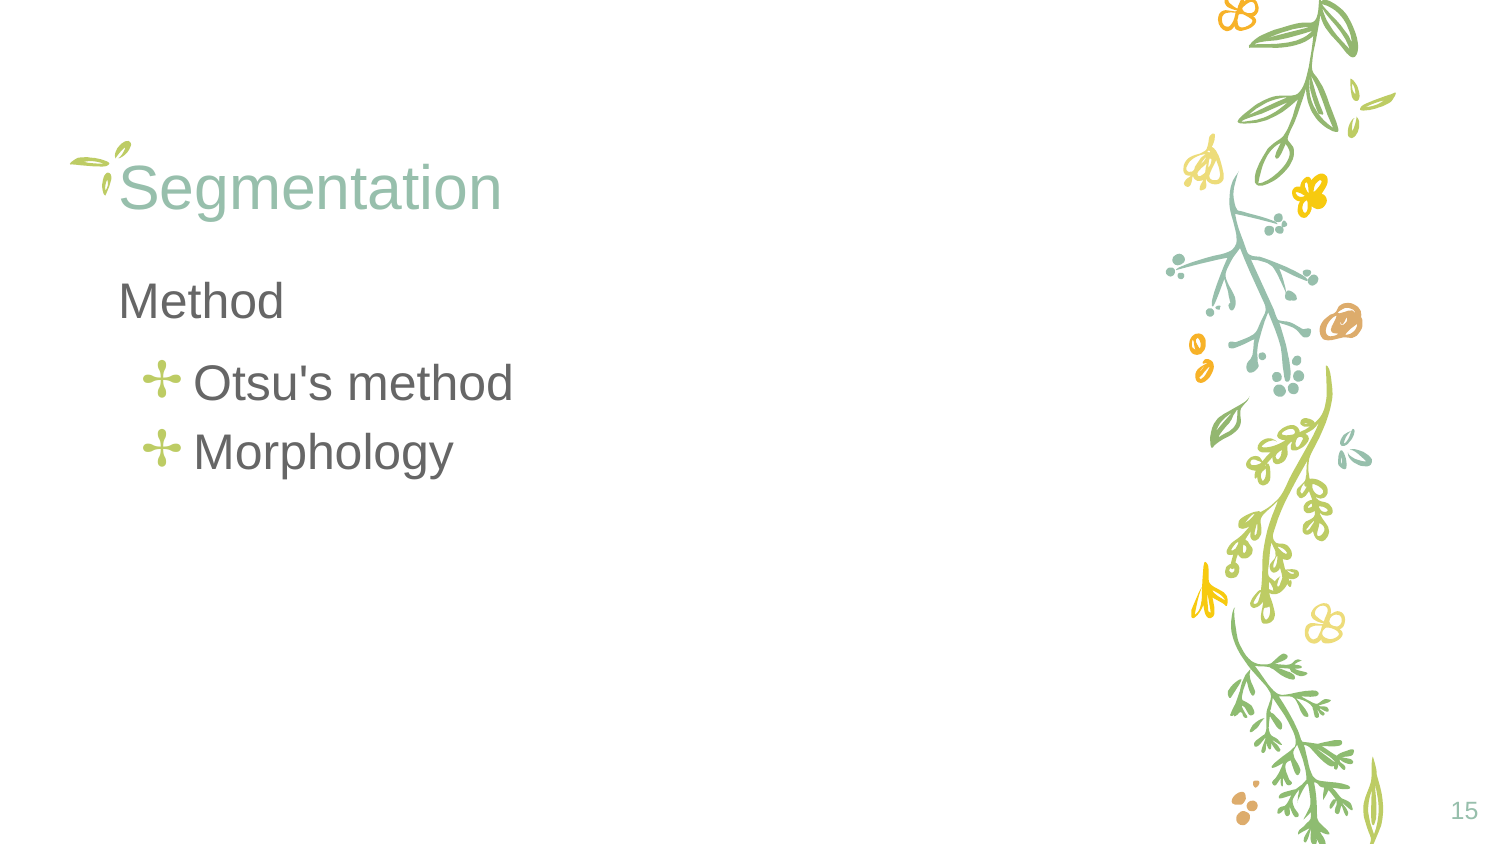

# Segmentation
Method
Otsu's method
Morphology

15